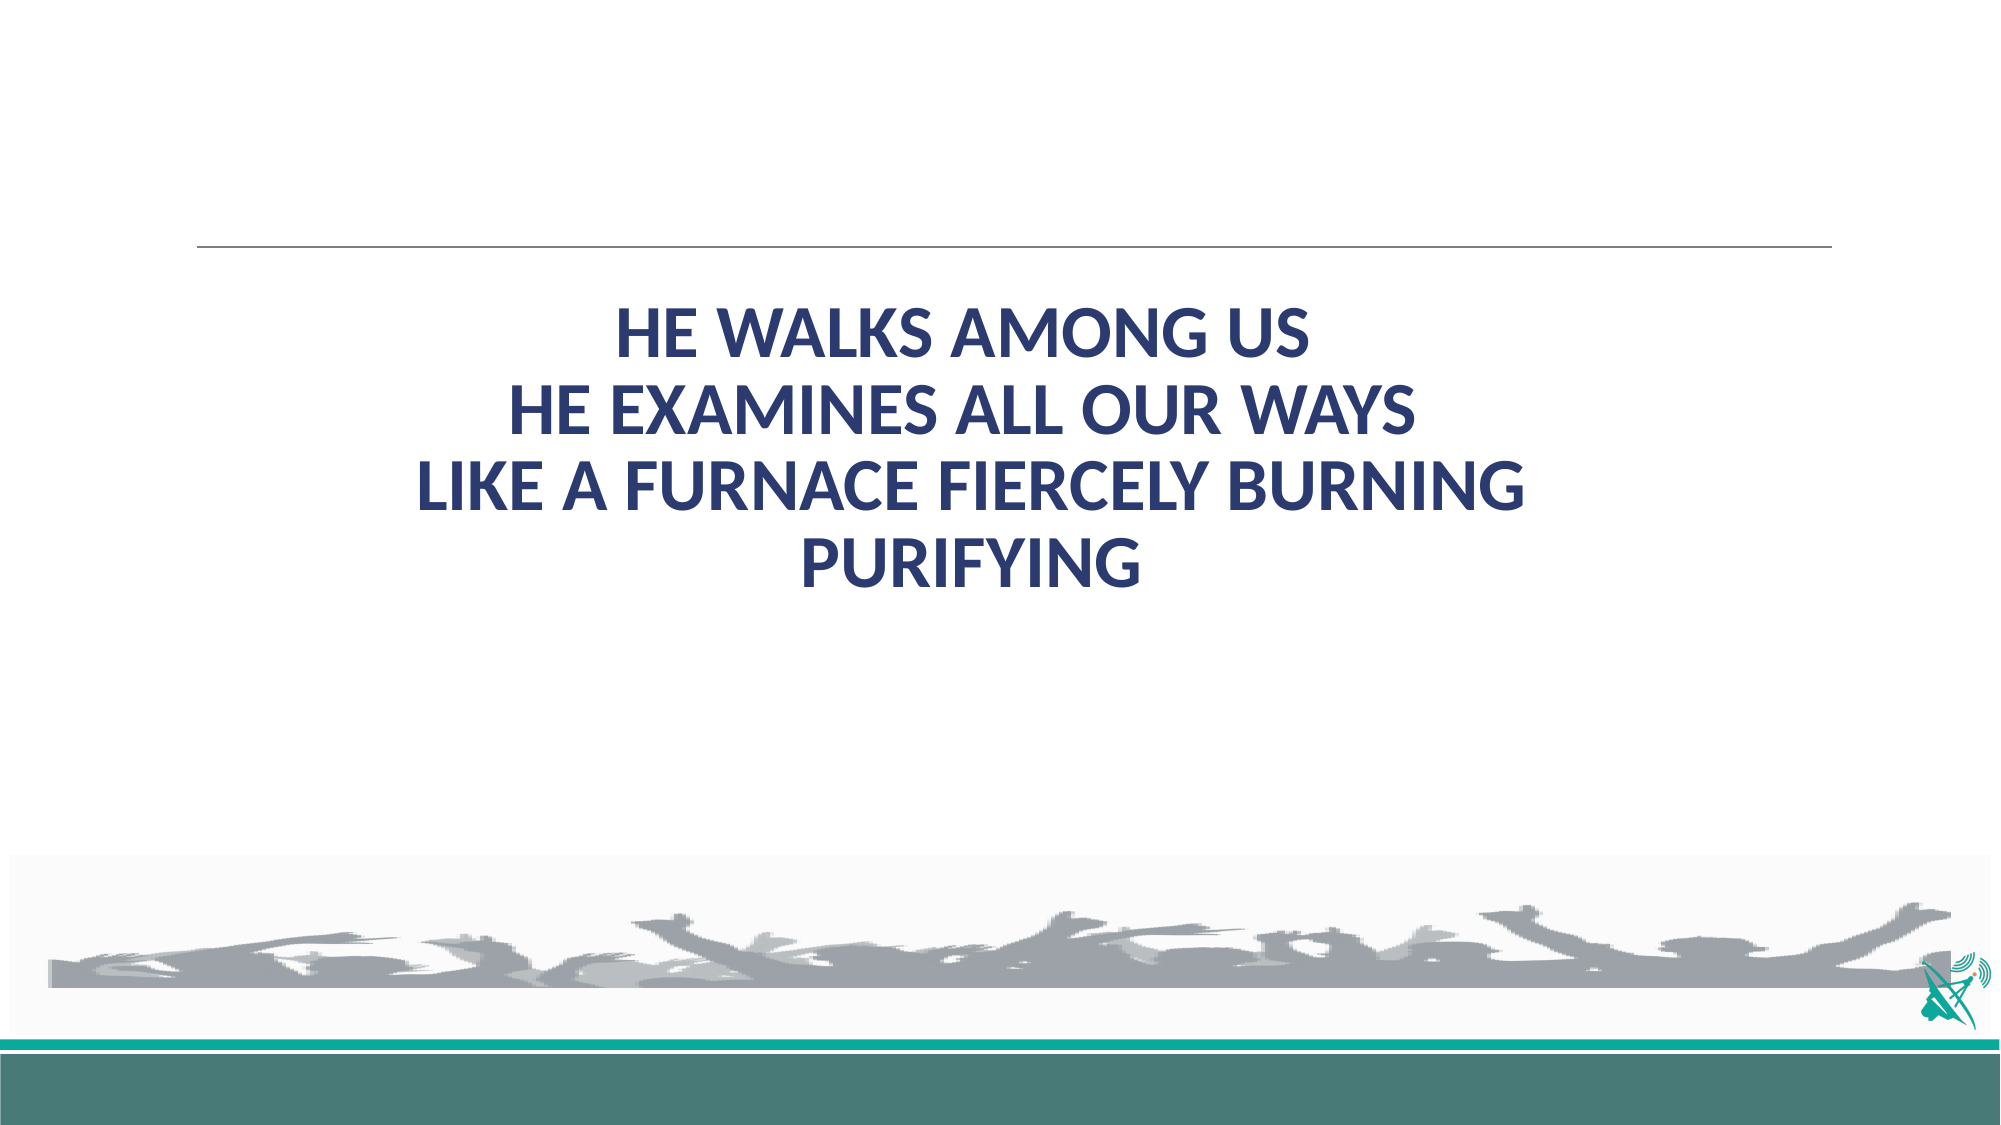

# HE WALKS AMONG US HE EXAMINES ALL OUR WAYS LIKE A FURNACE FIERCELY BURNING PURIFYING